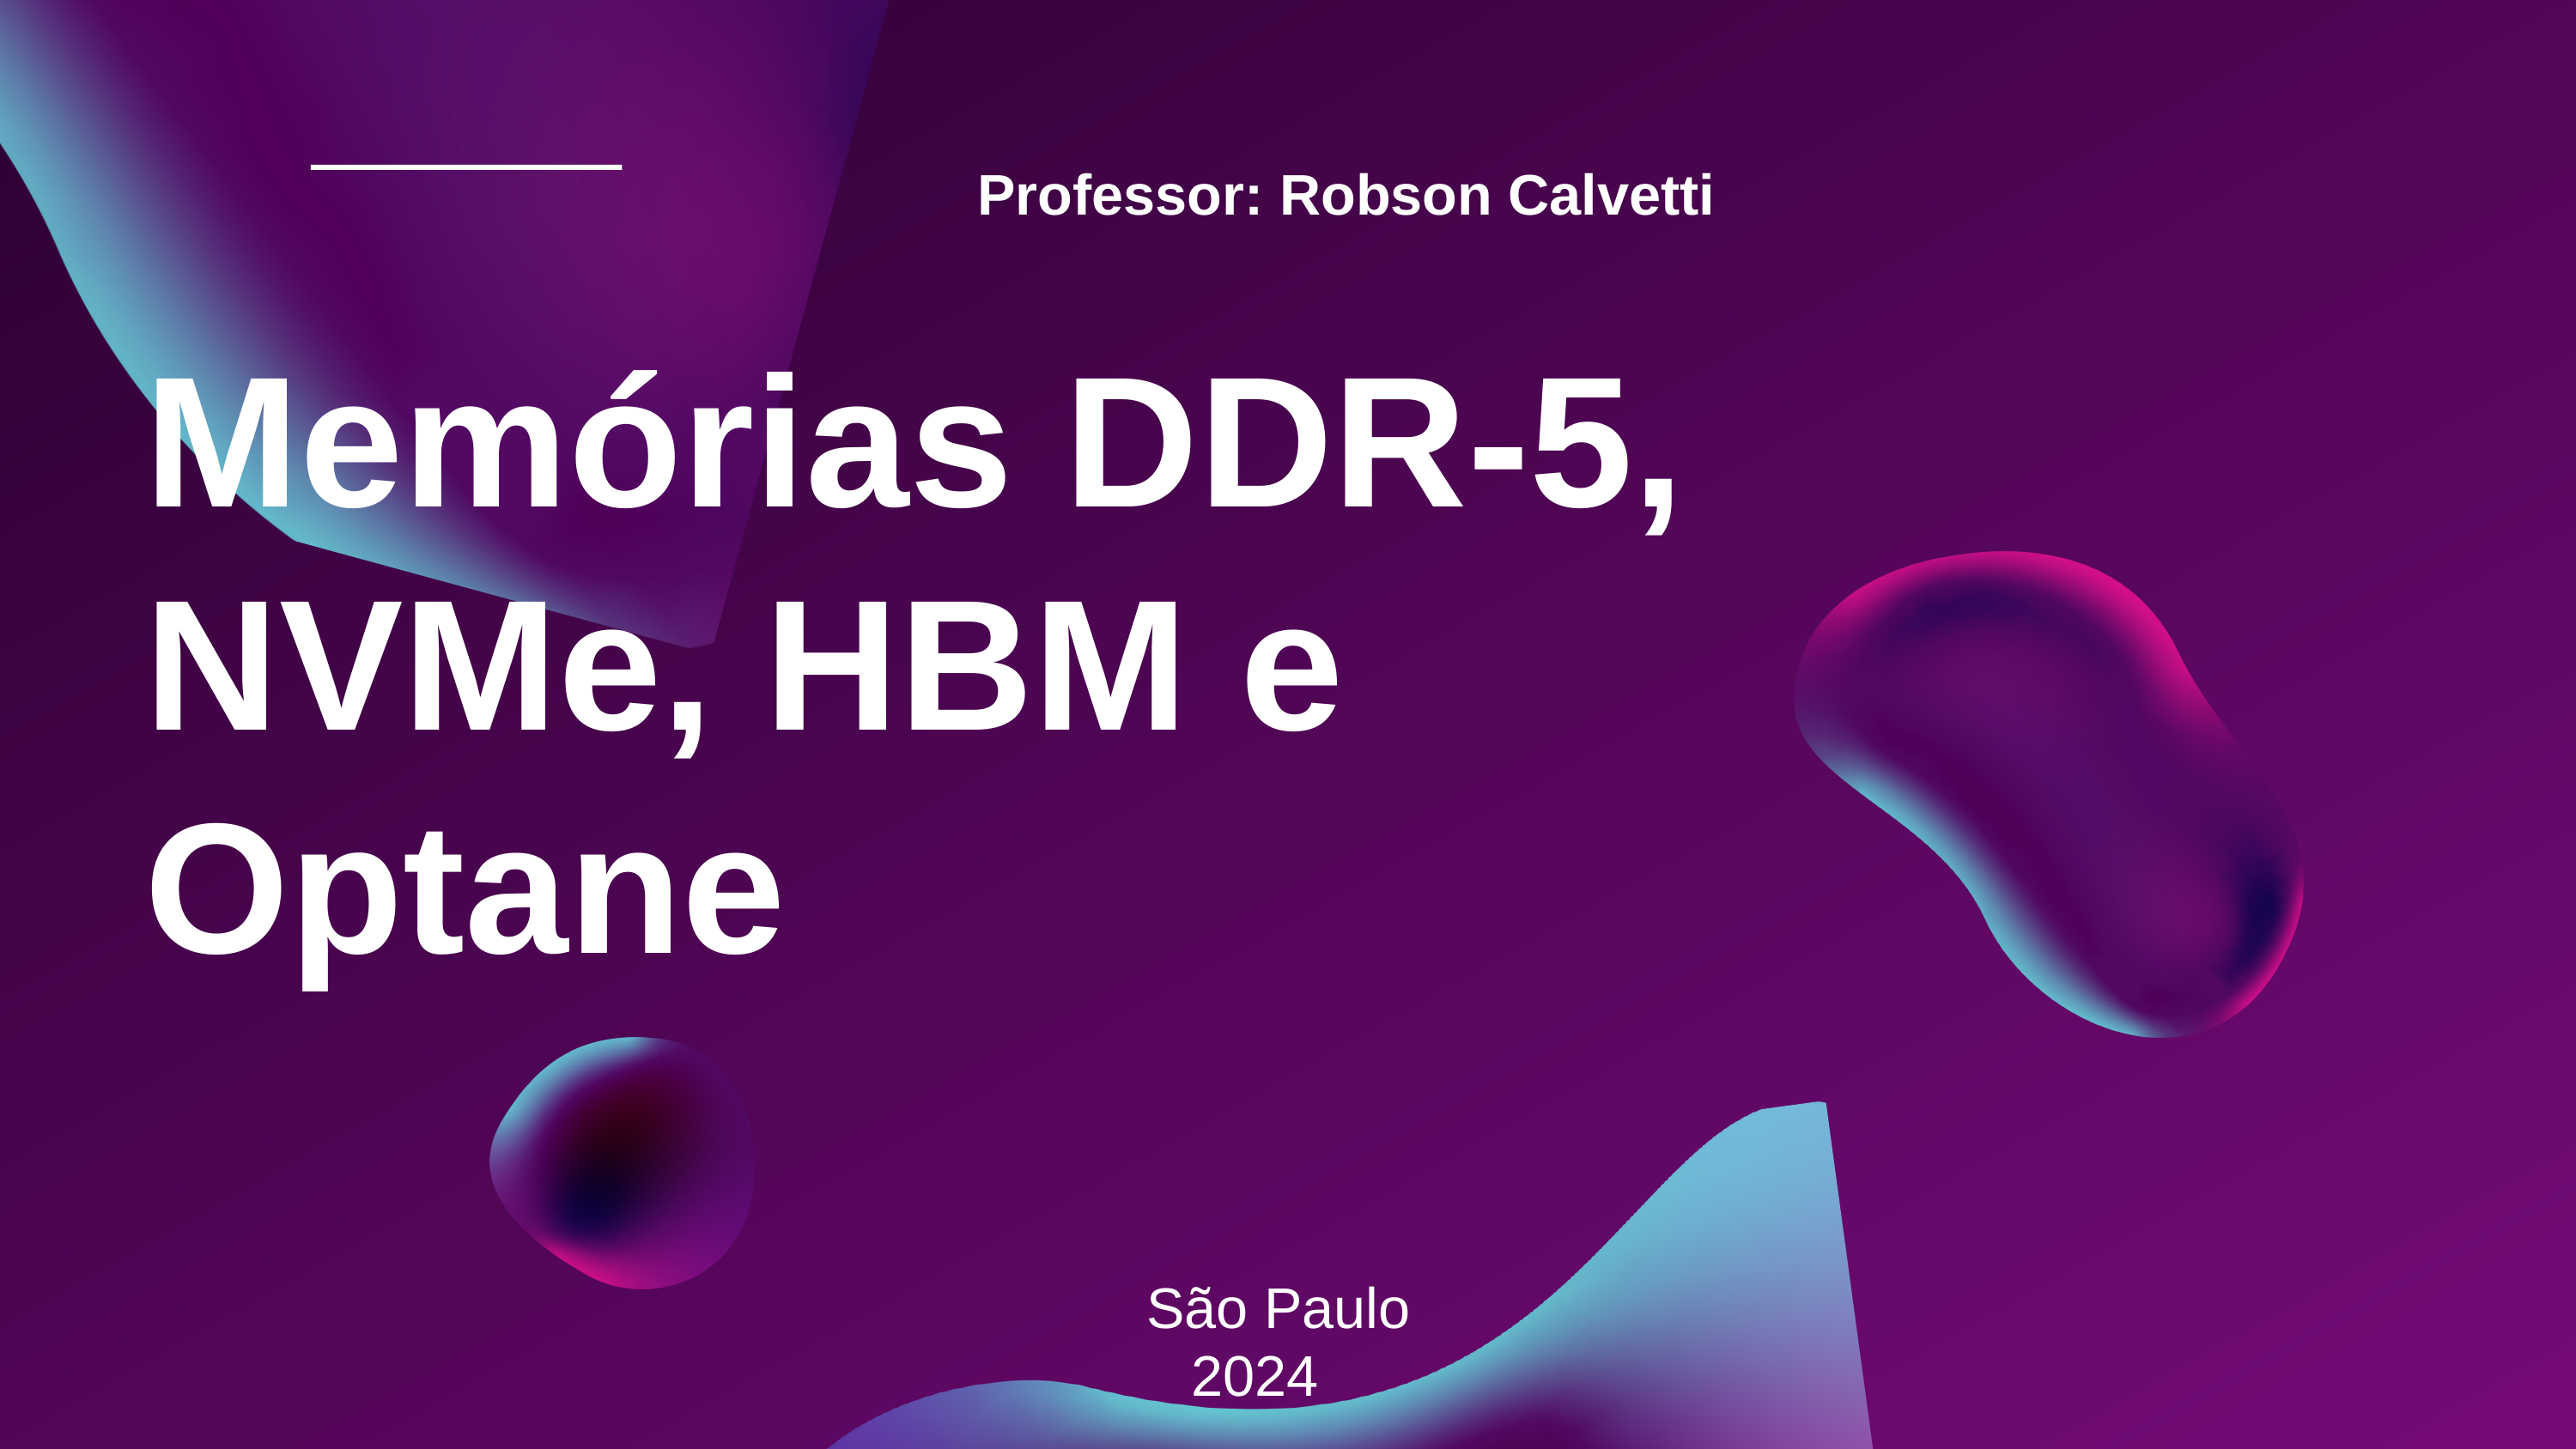

Professor: Robson Calvetti
Memórias DDR-5, NVMe, HBM e Optane

São Paulo
2024